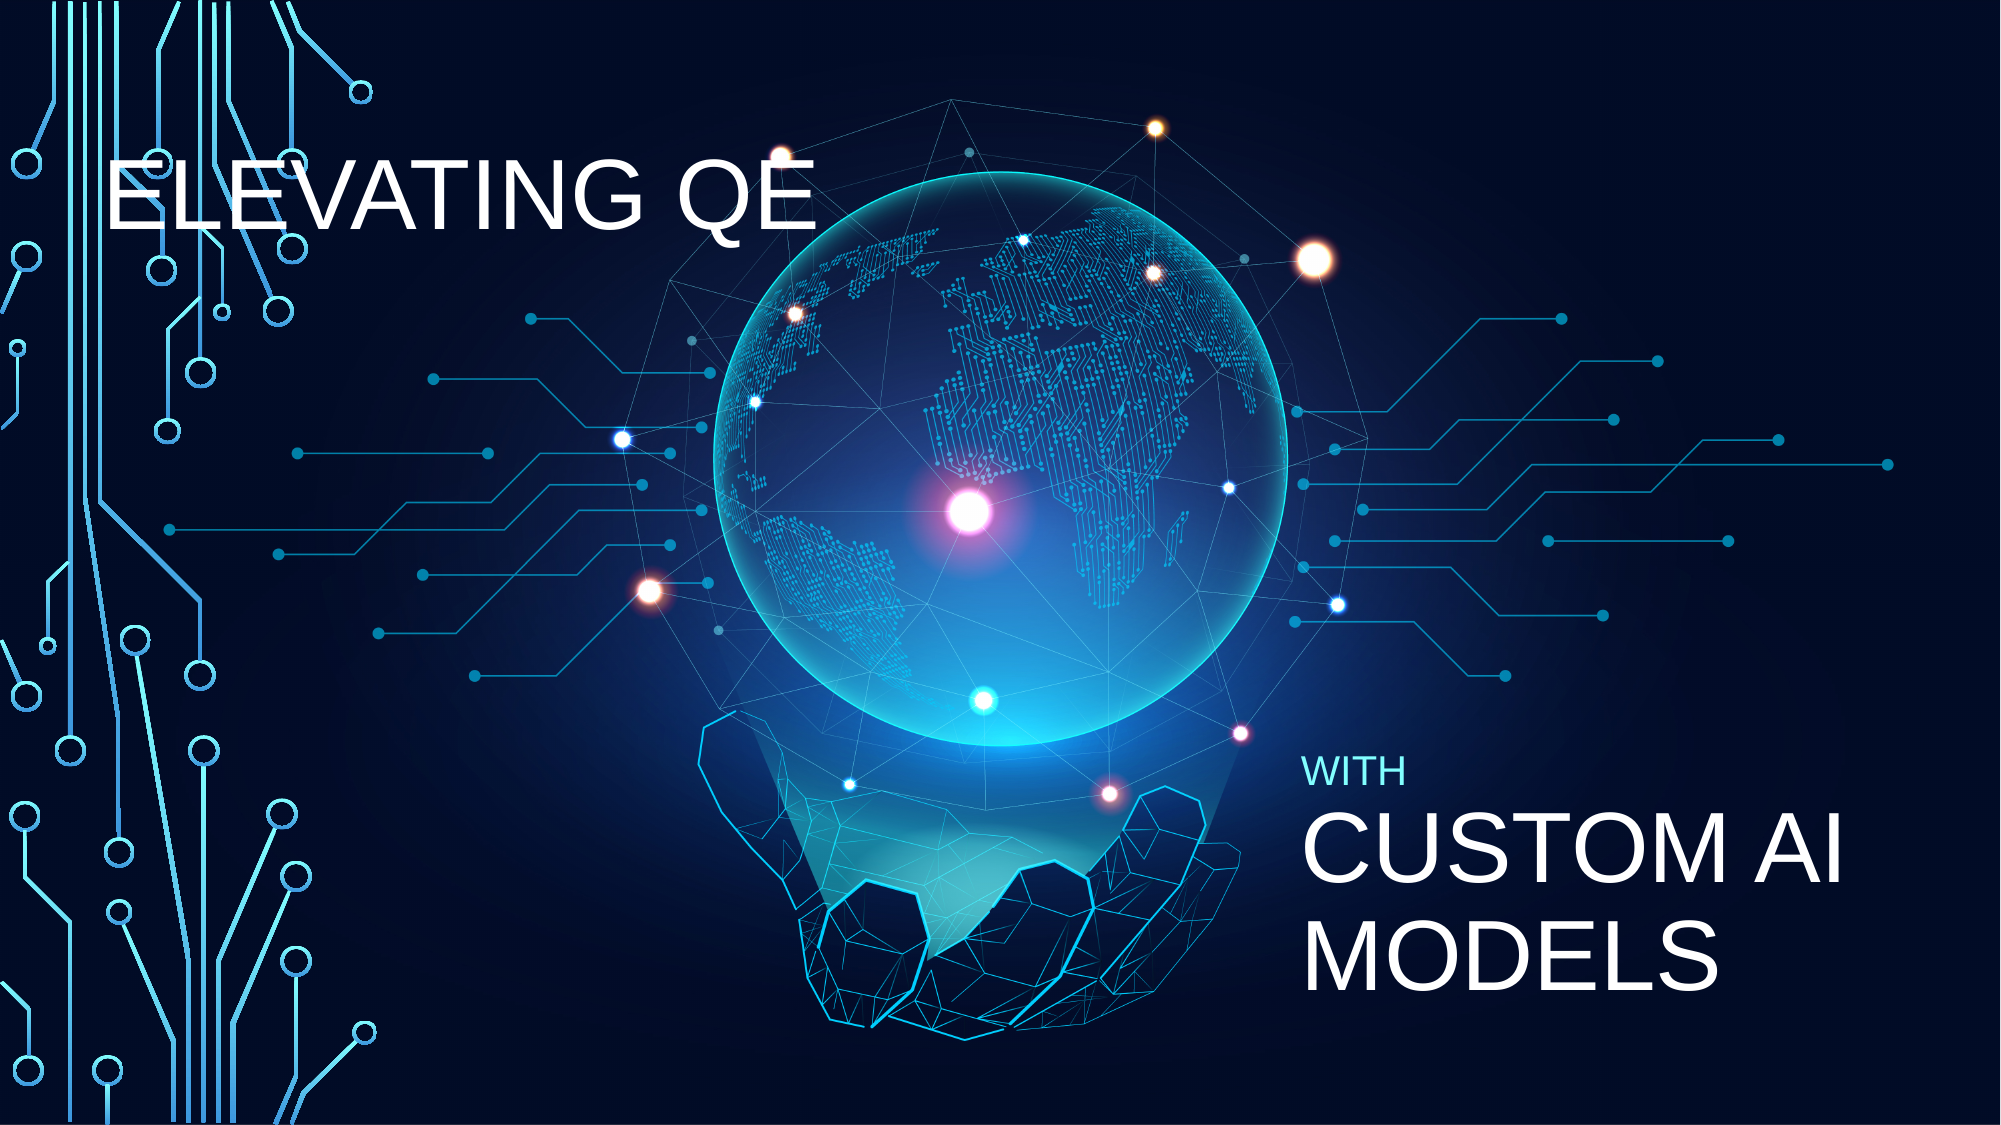

# elevating qe
with
Custom ai models